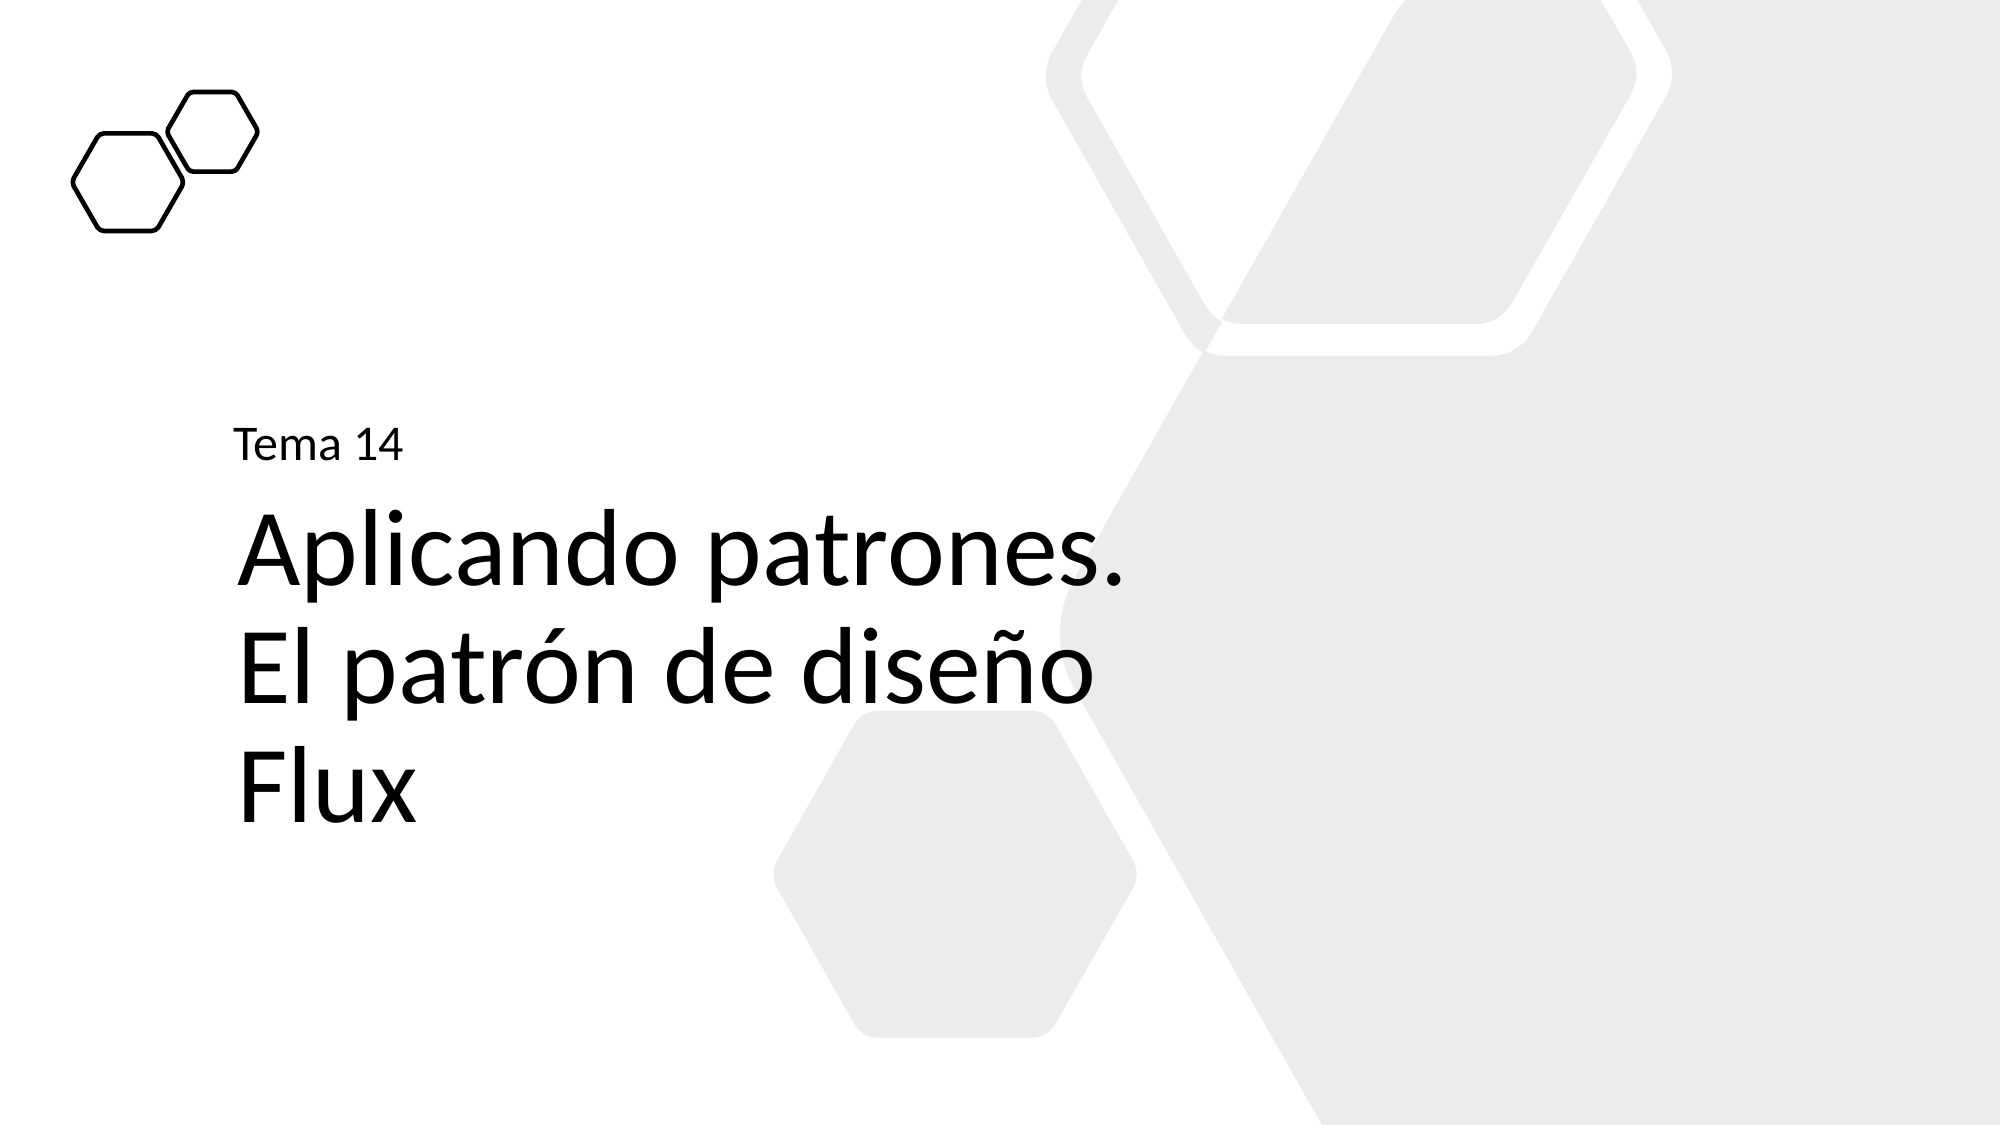

Tema 14
# Aplicando patrones. El patrón de diseño Flux